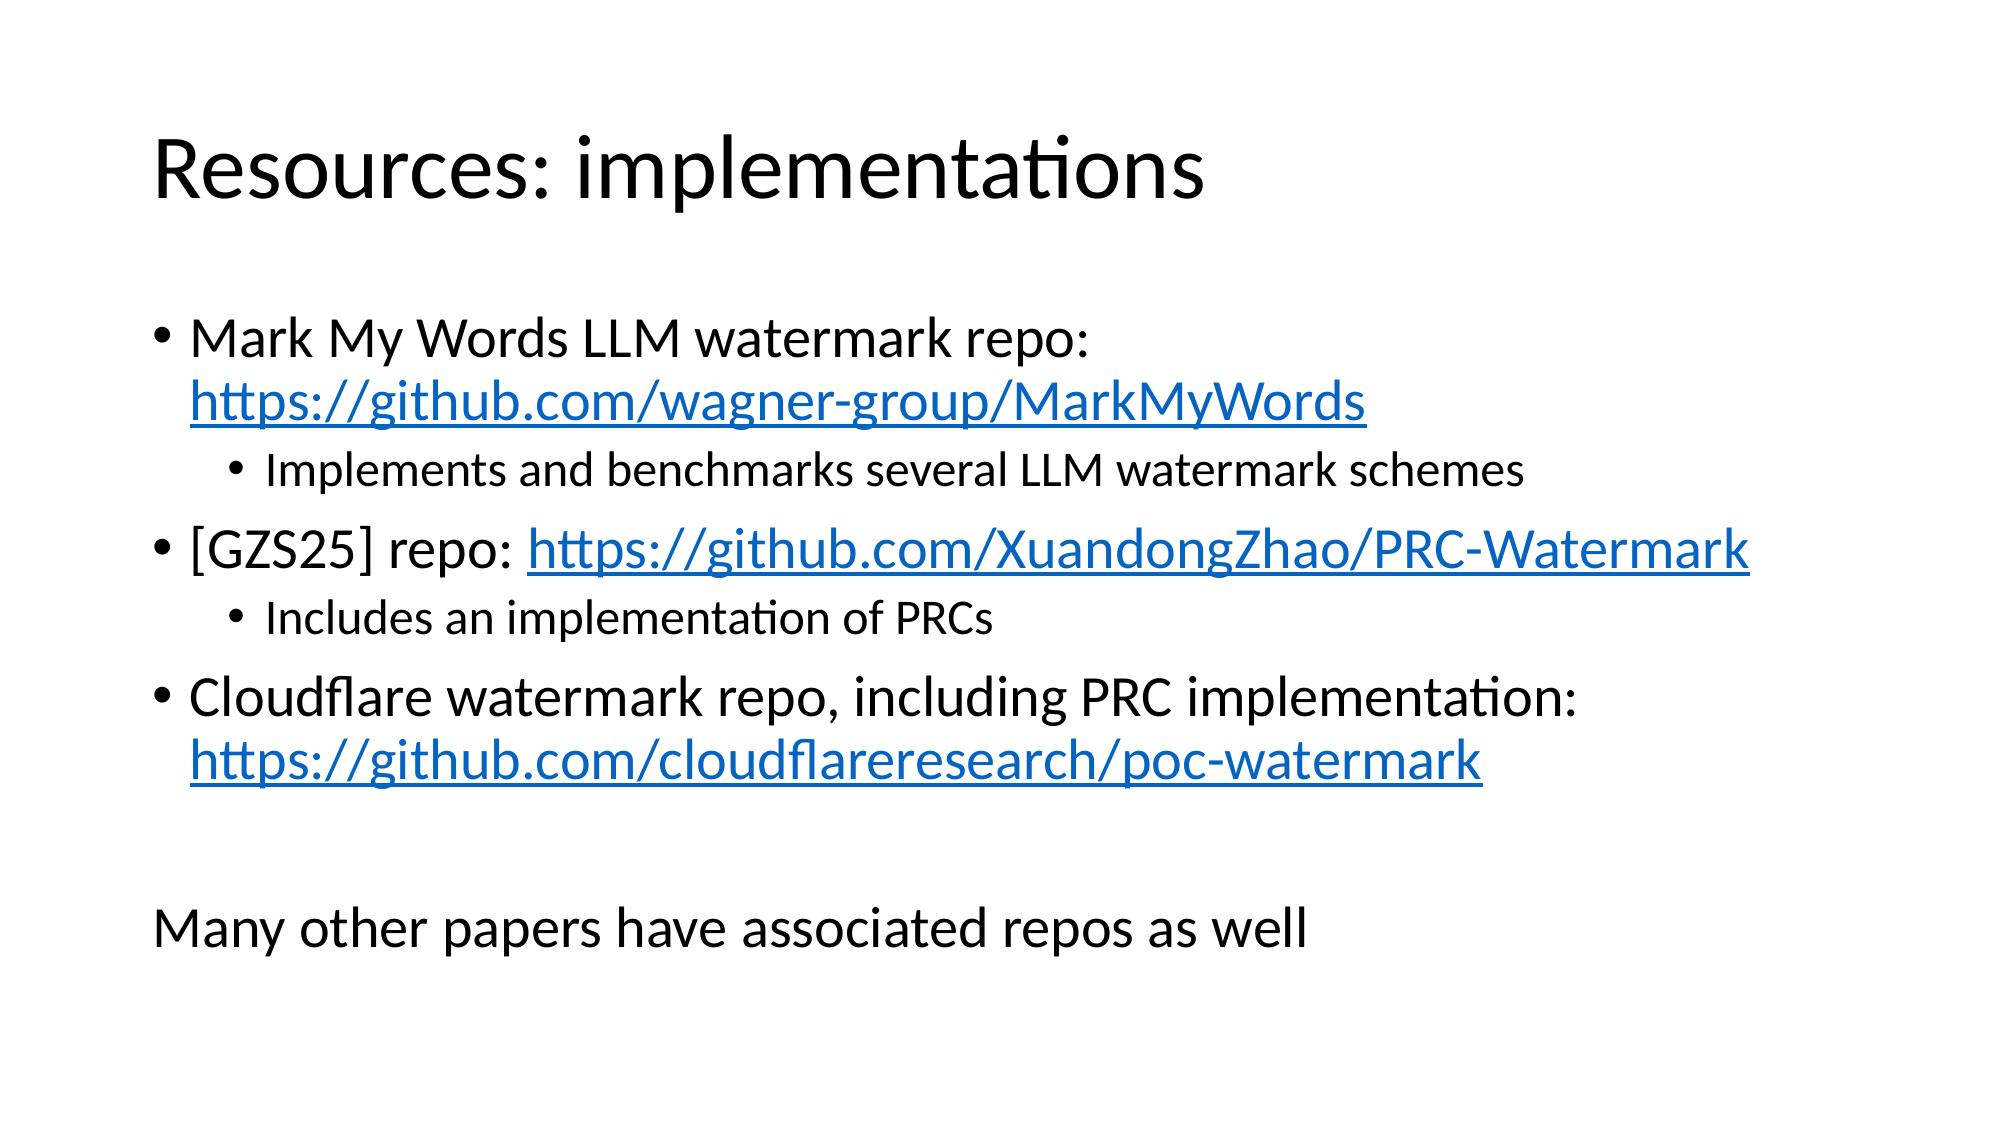

# Resources: implementations
Mark My Words LLM watermark repo: https://github.com/wagner-group/MarkMyWords
Implements and benchmarks several LLM watermark schemes
[GZS25] repo: https://github.com/XuandongZhao/PRC-Watermark
Includes an implementation of PRCs
Cloudflare watermark repo, including PRC implementation: https://github.com/cloudflareresearch/poc-watermark

Many other papers have associated repos as well